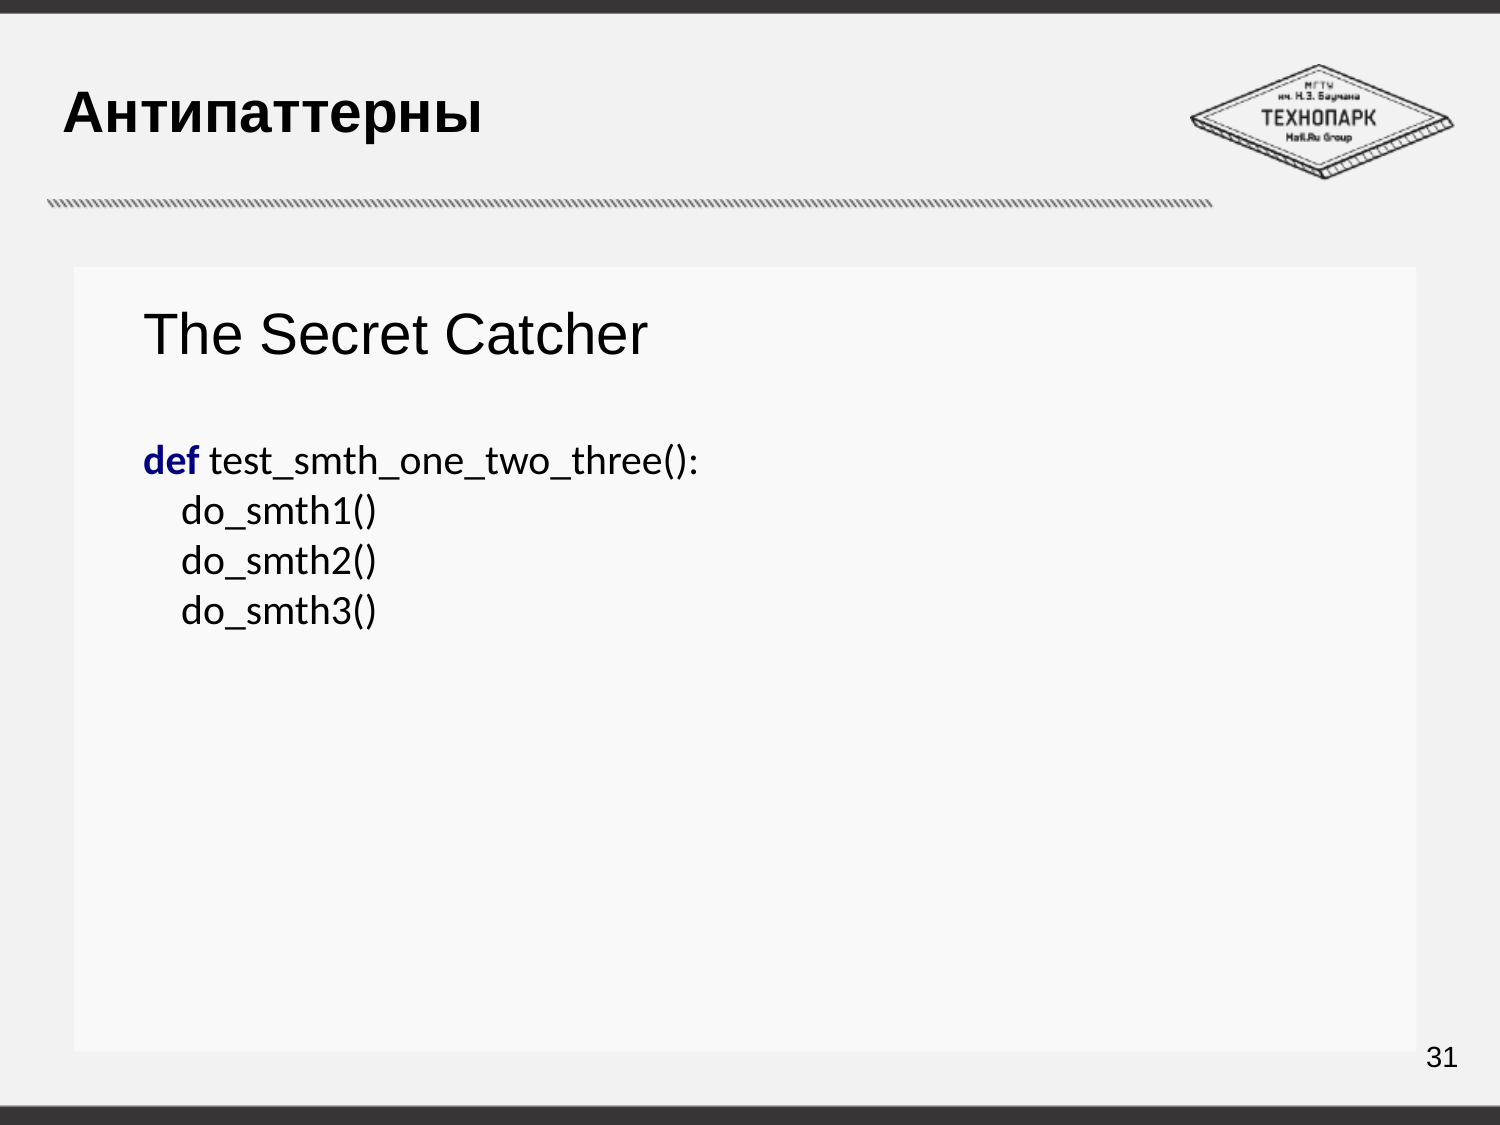

# Антипаттерны
The Secret Catcher
def test_smth_one_two_three():
    do_smth1()
    do_smth2()
    do_smth3()
31